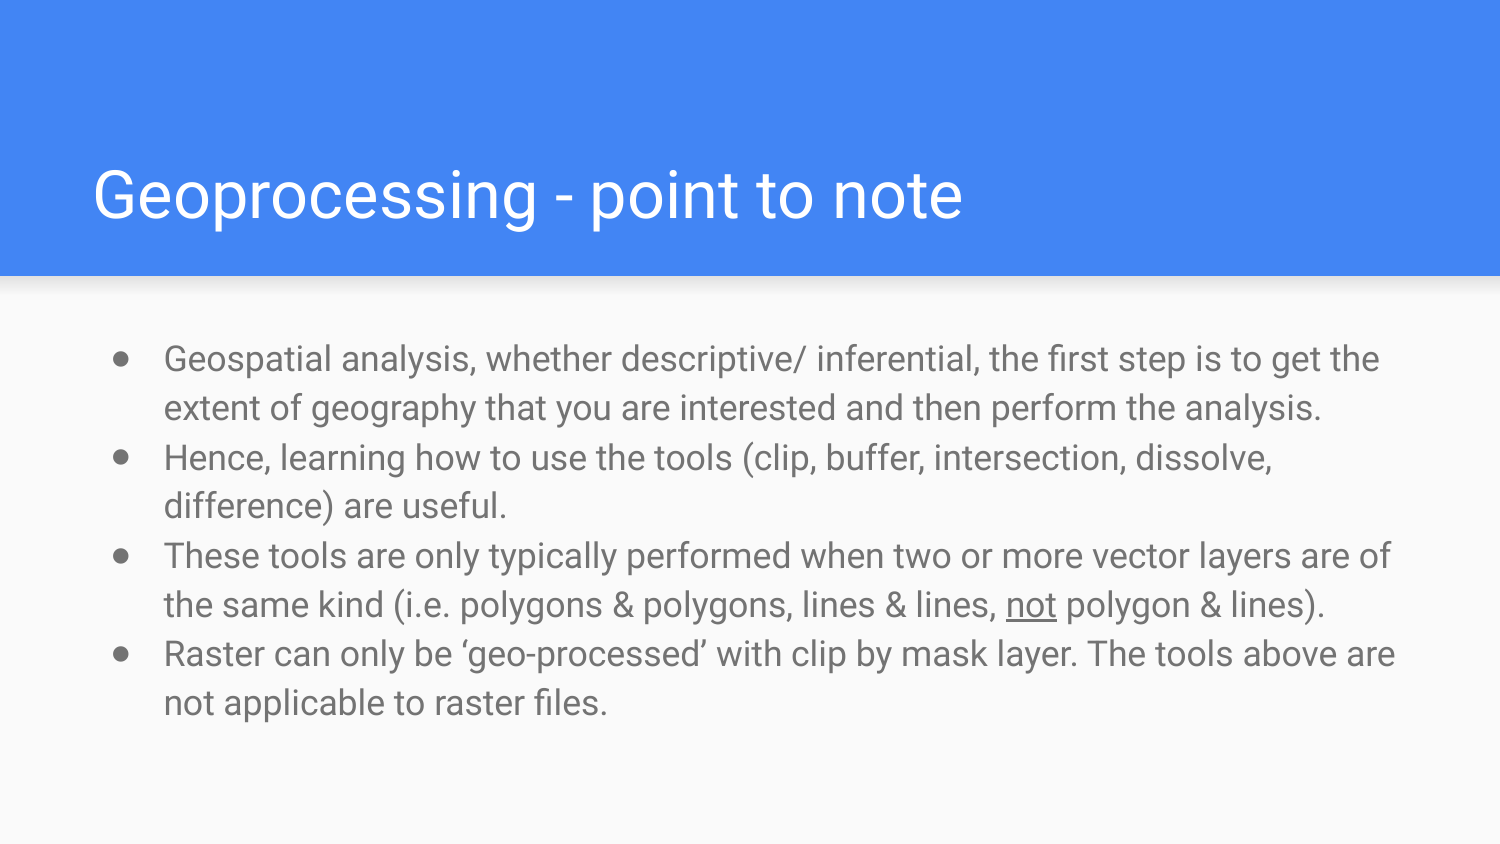

# Geoprocessing - point to note
Geospatial analysis, whether descriptive/ inferential, the first step is to get the extent of geography that you are interested and then perform the analysis.
Hence, learning how to use the tools (clip, buffer, intersection, dissolve, difference) are useful.
These tools are only typically performed when two or more vector layers are of the same kind (i.e. polygons & polygons, lines & lines, not polygon & lines).
Raster can only be ‘geo-processed’ with clip by mask layer. The tools above are not applicable to raster files.